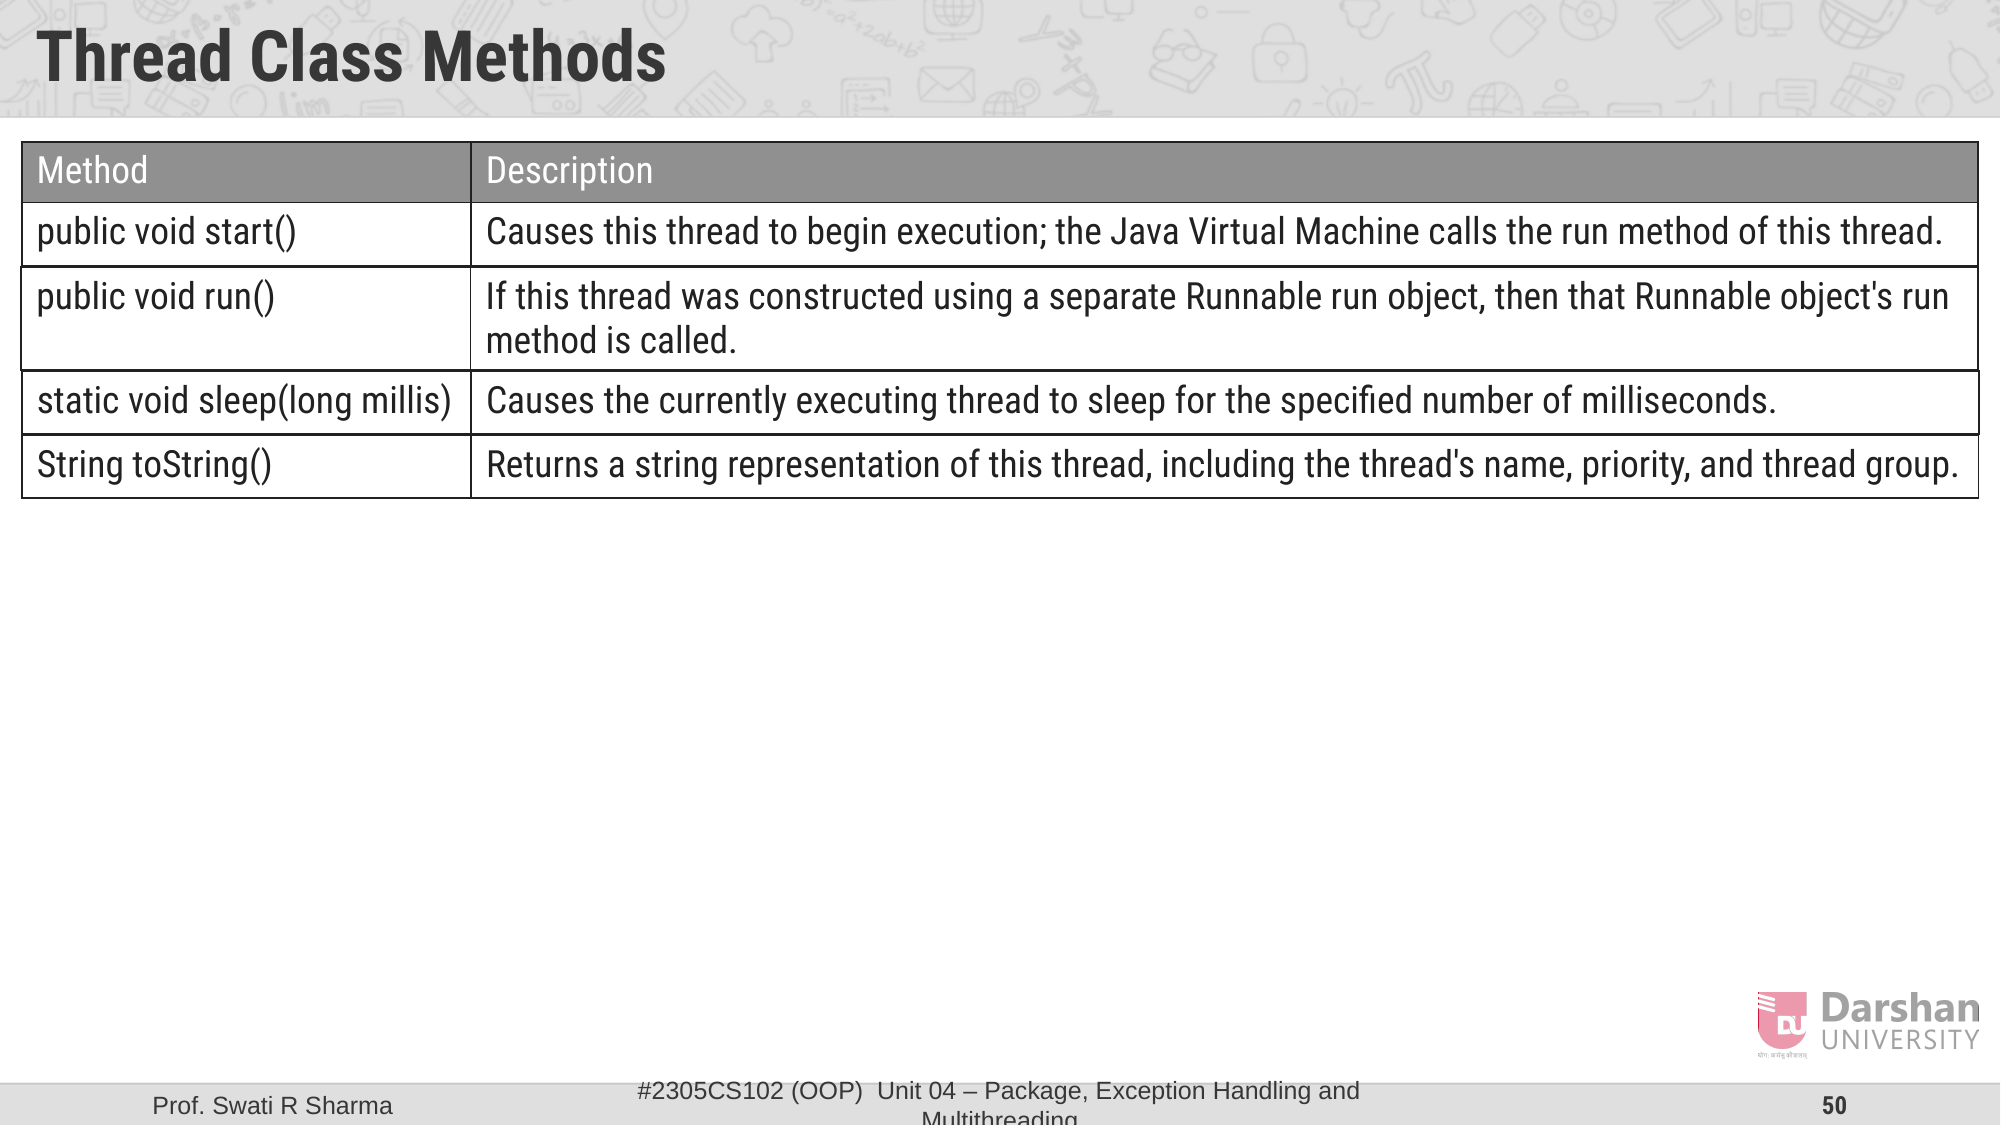

# Thread Class Methods
| Method | Description |
| --- | --- |
| public void start() | Causes this thread to begin execution; the Java Virtual Machine calls the run method of this thread. |
| public void run() | If this thread was constructed using a separate Runnable run object, then that Runnable object's run method is called. |
| --- | --- |
| static void sleep(long millis) | Causes the currently executing thread to sleep for the specified number of milliseconds. |
| --- | --- |
| String toString() | Returns a string representation of this thread, including the thread's name, priority, and thread group. |
| --- | --- |